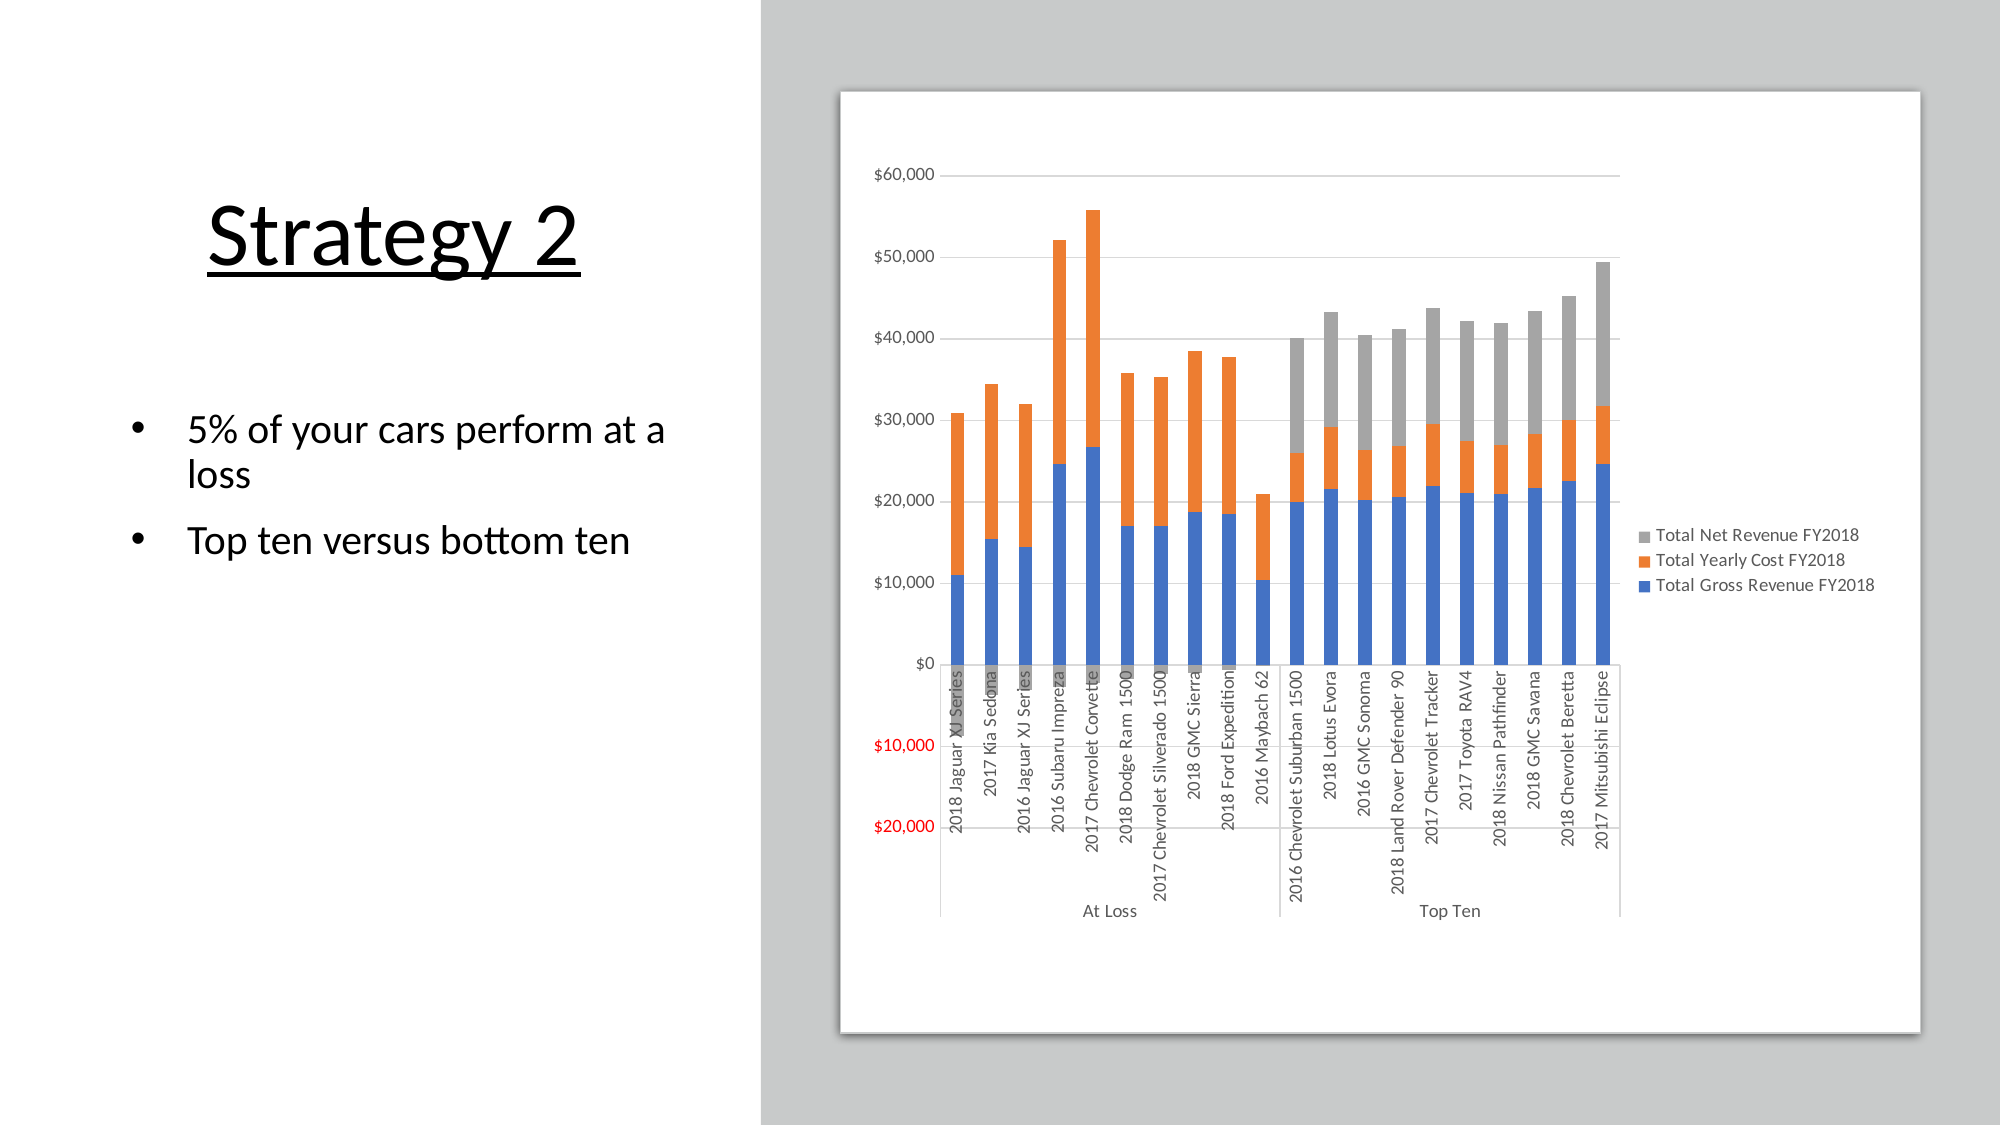

# Strategy 2

### Chart

| Category | Total Gross Revenue FY2018 | Total Yearly Cost FY2018 | Total Net Revenue FY2018 |
|---|---|---|---|
| 2018 Jaguar XJ Series | 11088.0 | 19790.64 | -8702.64 |
| 2017 Kia Sedona | 15432.0 | 19096.440000000002 | -3664.4400000000005 |
| 2016 Jaguar XJ Series | 14433.0 | 17554.559999999998 | -3121.5599999999995 |
| 2016 Subaru Impreza | 24707.0 | 27437.88 | -2730.879999999999 |
| 2017 Chevrolet Corvette | 26813.0 | 29061.84 | -2248.84 |
| 2018 Dodge Ram 1500 | 17044.0 | 18731.64 | -1687.6400000000012 |
| 2017 Chevrolet Silverado 1500 | 17067.0 | 18232.68 | -1165.6800000000003 |
| 2018 GMC Sierra | 18763.0 | 19731.0 | -968.0000000000018 |
| 2018 Ford Expedition | 18577.0 | 19190.76 | -613.7599999999984 |
| 2016 Maybach 62 | 10464.0 | 10567.68 | -103.68000000000029 |
| 2016 Chevrolet Suburban 1500 | 20055.0 | 6006.72 | 14048.279999999999 |
| 2018 Lotus Evora | 21659.0 | 7542.719999999999 | 14116.28 |
| 2016 GMC Sonoma | 20264.0 | 6085.68 | 14178.32 |
| 2018 Land Rover Defender 90 | 20590.0 | 6336.36 | 14253.64 |
| 2017 Chevrolet Tracker | 21935.0 | 7671.599999999999 | 14263.400000000001 |
| 2017 Toyota RAV4 | 21110.0 | 6425.52 | 14684.48 |
| 2018 Nissan Pathfinder | 20960.0 | 5998.200000000001 | 14961.8 |
| 2018 GMC Savana | 21711.0 | 6677.76 | 15033.24 |
| 2018 Chevrolet Beretta | 22628.0 | 7390.92 | 15237.08 |
| 2017 Mitsubishi Eclipse | 24718.0 | 7043.88 | 17674.12 |
5% of your cars perform at a loss
Top ten versus bottom ten